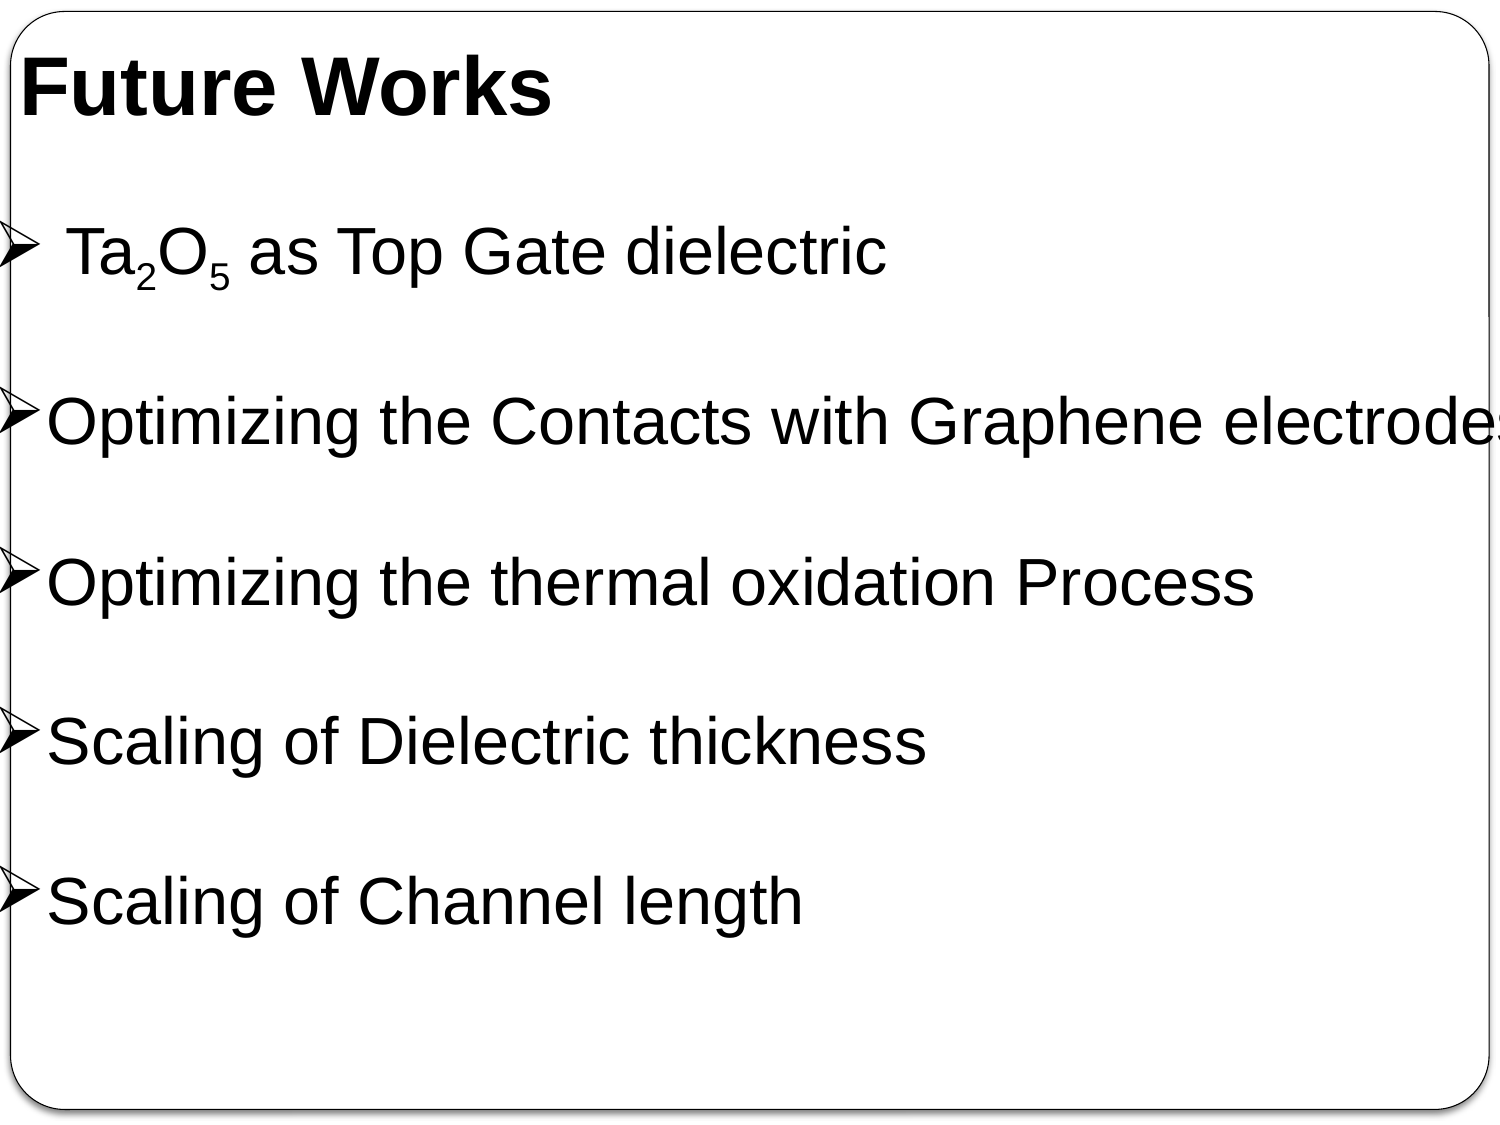

Future Works
 Ta2O5 as Top Gate dielectric

Optimizing the Contacts with Graphene electrodes

Optimizing the thermal oxidation Process

Scaling of Dielectric thickness

Scaling of Channel length